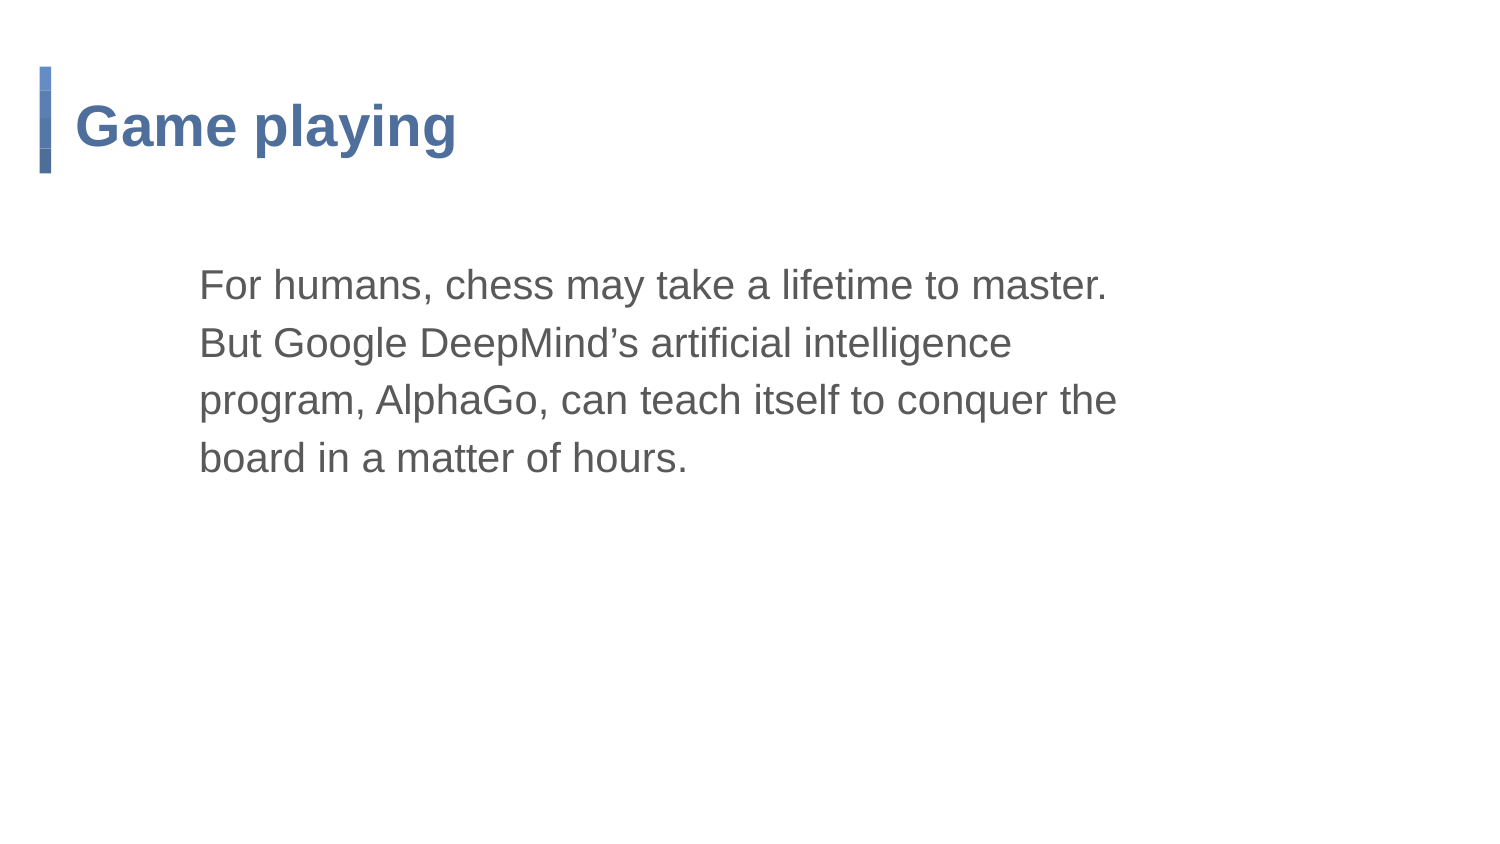

# Game playing
For humans, chess may take a lifetime to master. But Google DeepMind’s artificial intelligence program, AlphaGo, can teach itself to conquer the board in a matter of hours.

32%

70%